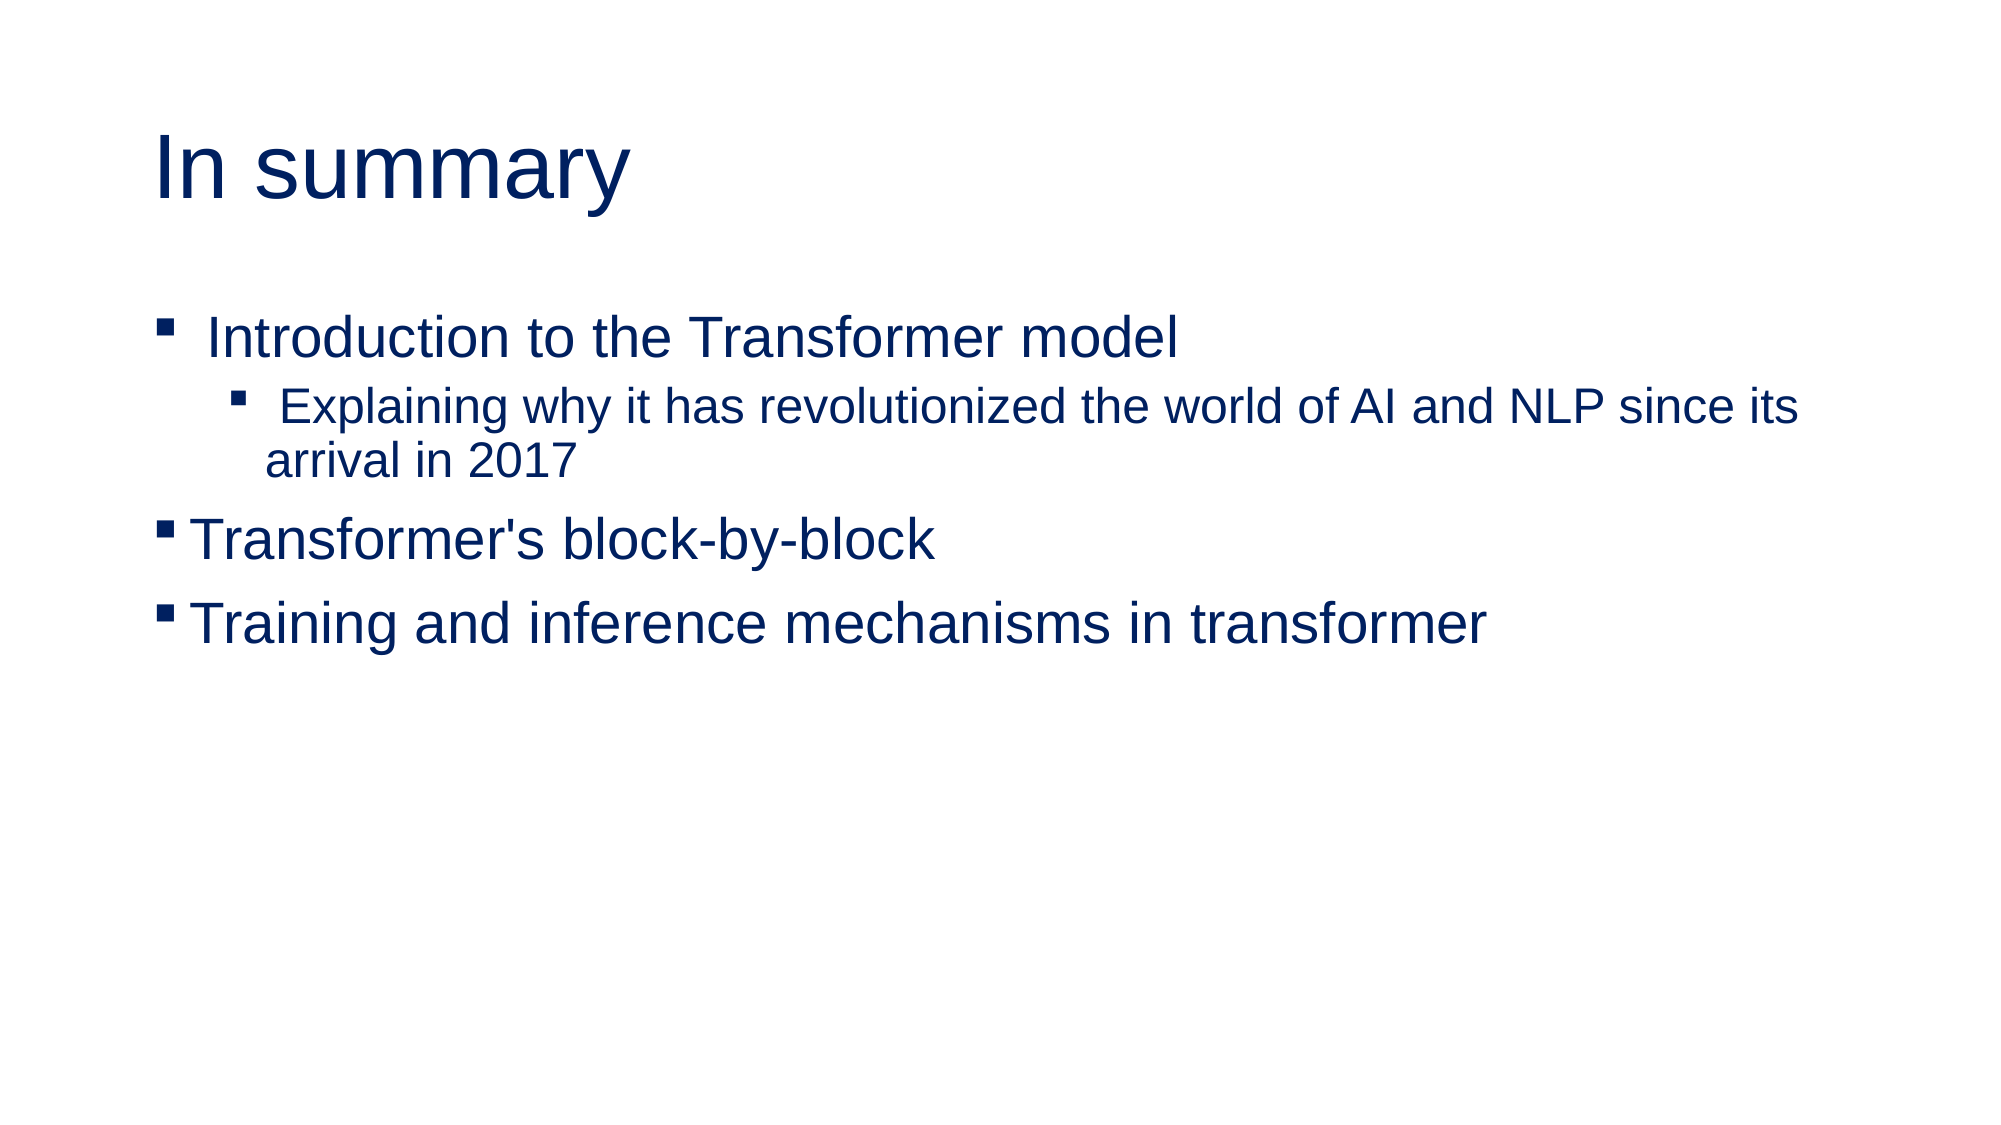

# In summary
 Introduction to the Transformer model
 Explaining why it has revolutionized the world of AI and NLP since its arrival in 2017
Transformer's block-by-block
Training and inference mechanisms in transformer